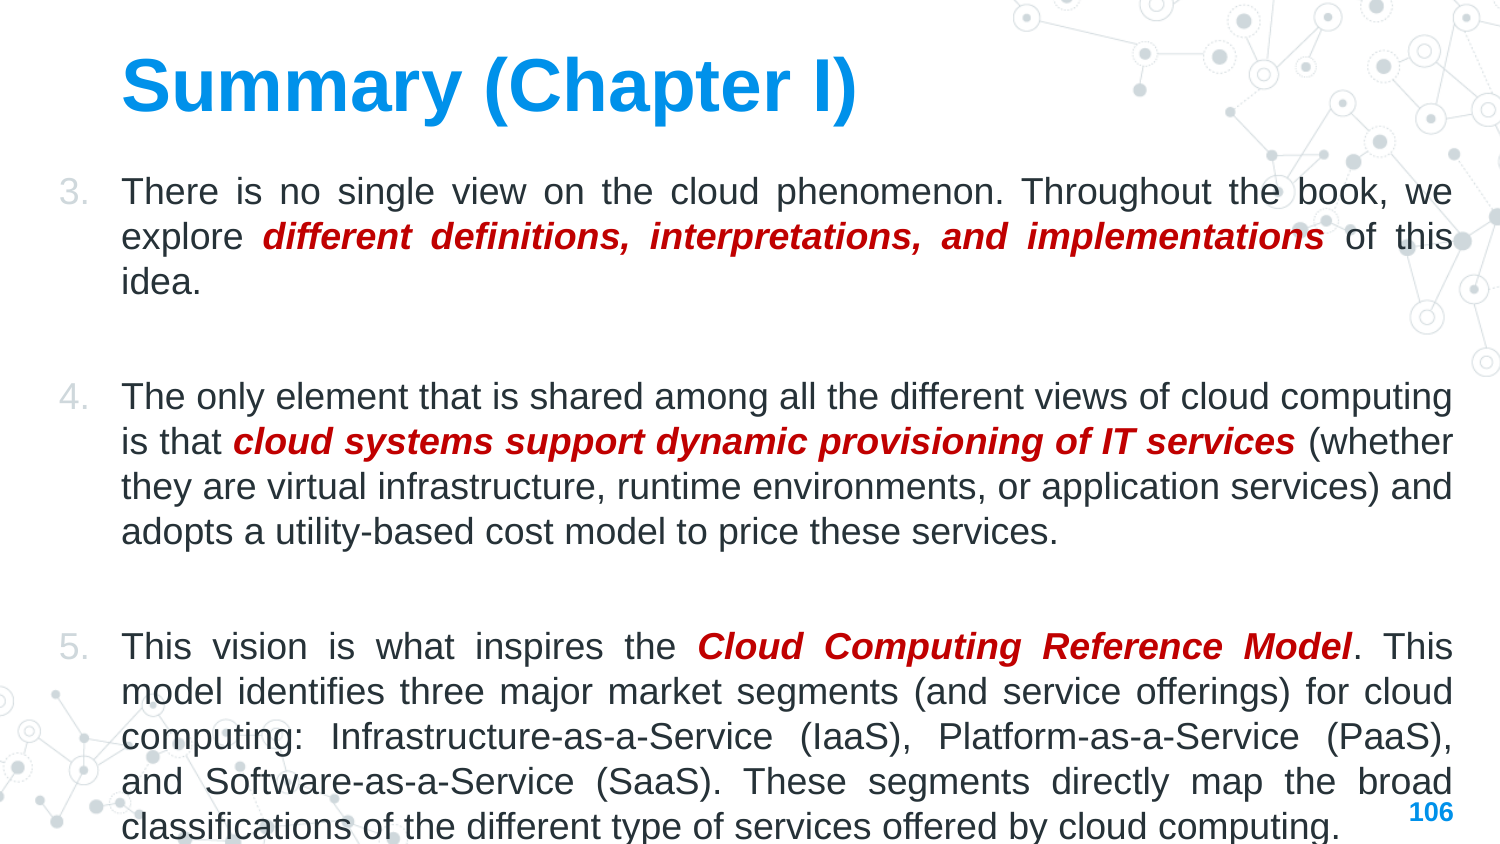

# Summary (Chapter I)
There is no single view on the cloud phenomenon. Throughout the book, we explore different definitions, interpretations, and implementations of this idea.

The only element that is shared among all the different views of cloud computing is that cloud systems support dynamic provisioning of IT services (whether they are virtual infrastructure, runtime environments, or application services) and adopts a utility-based cost model to price these services.

This vision is what inspires the Cloud Computing Reference Model. This model identifies three major market segments (and service offerings) for cloud computing: Infrastructure-as-a-Service (IaaS), Platform-as-a-Service (PaaS), and Software-as-a-Service (SaaS). These segments directly map the broad classifications of the different type of services offered by cloud computing.
106